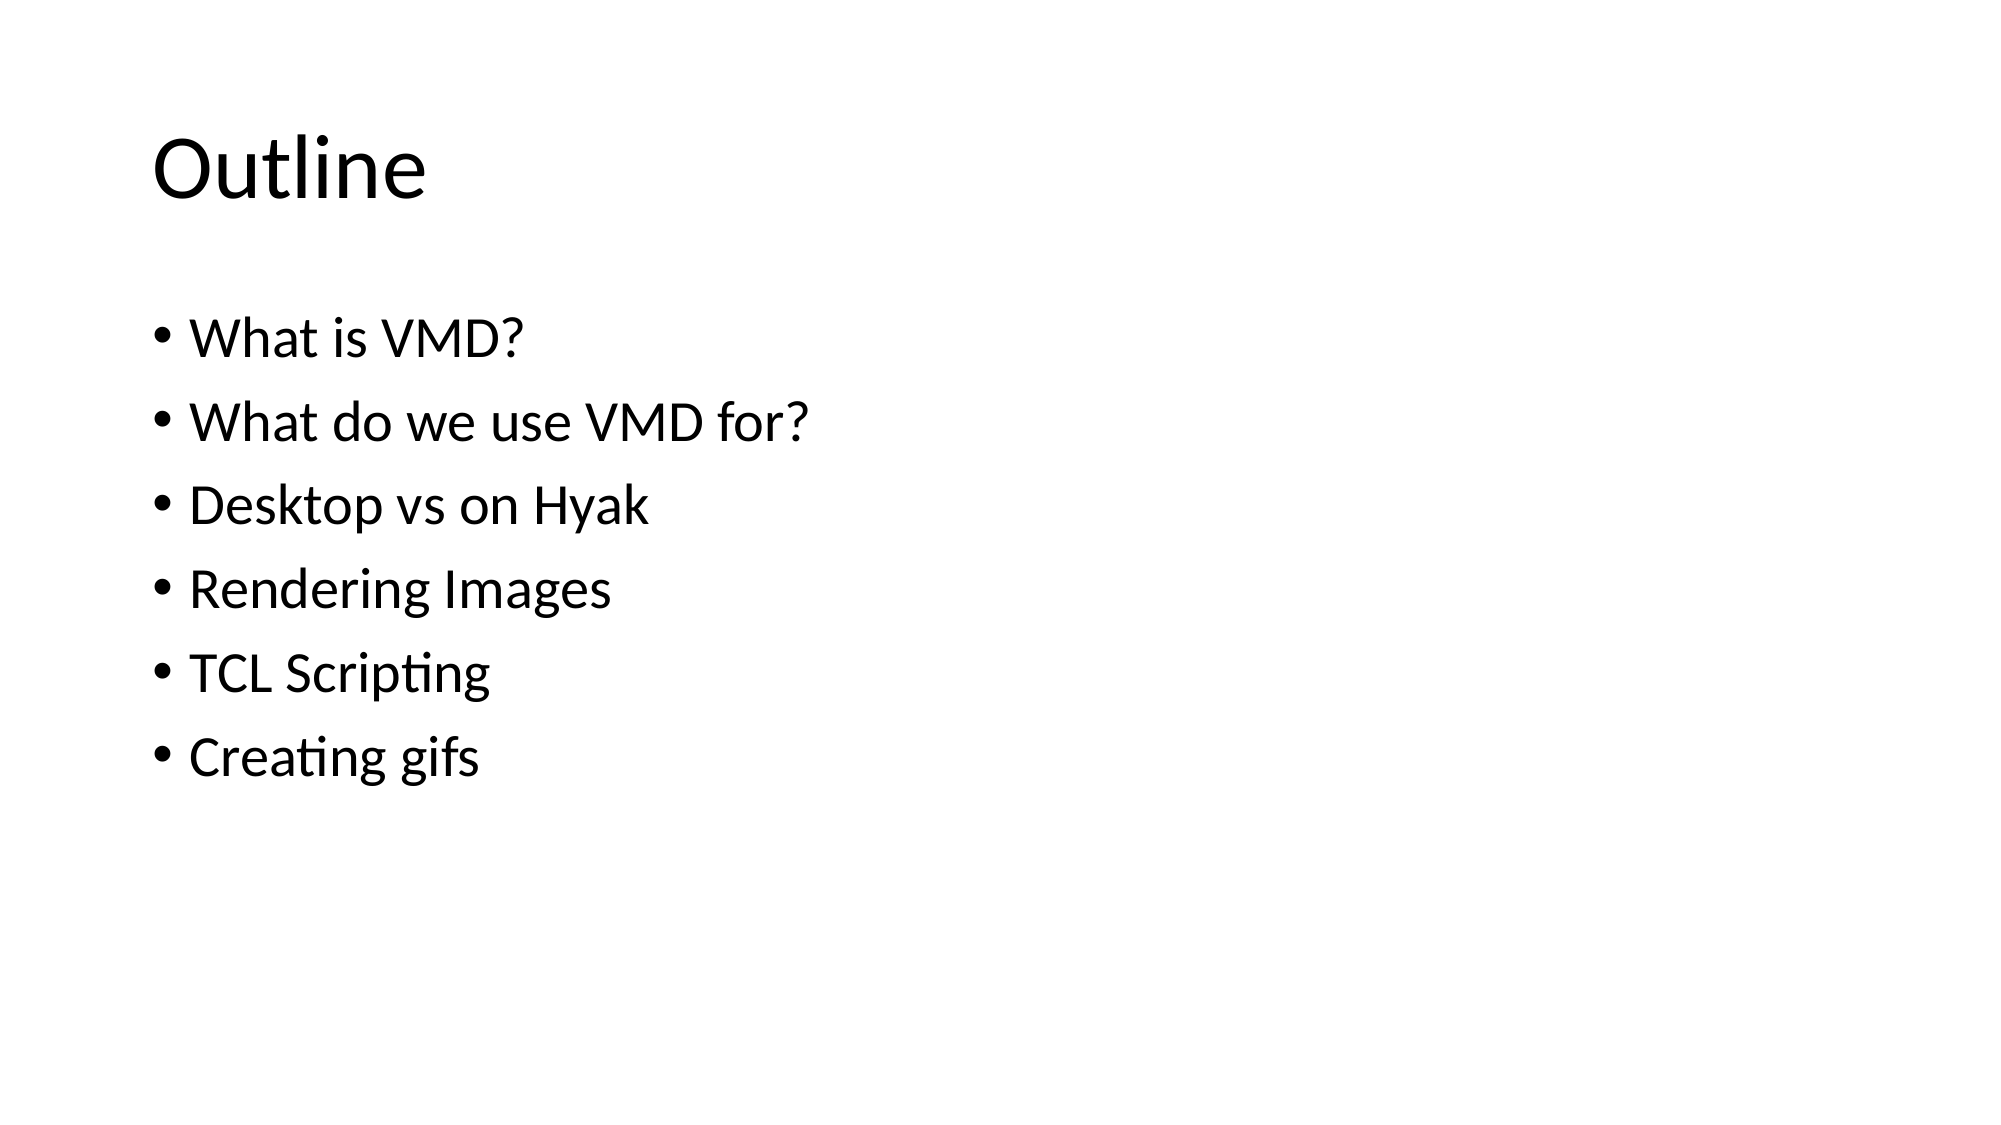

# Outline
What is VMD?
What do we use VMD for?
Desktop vs on Hyak
Rendering Images
TCL Scripting
Creating gifs